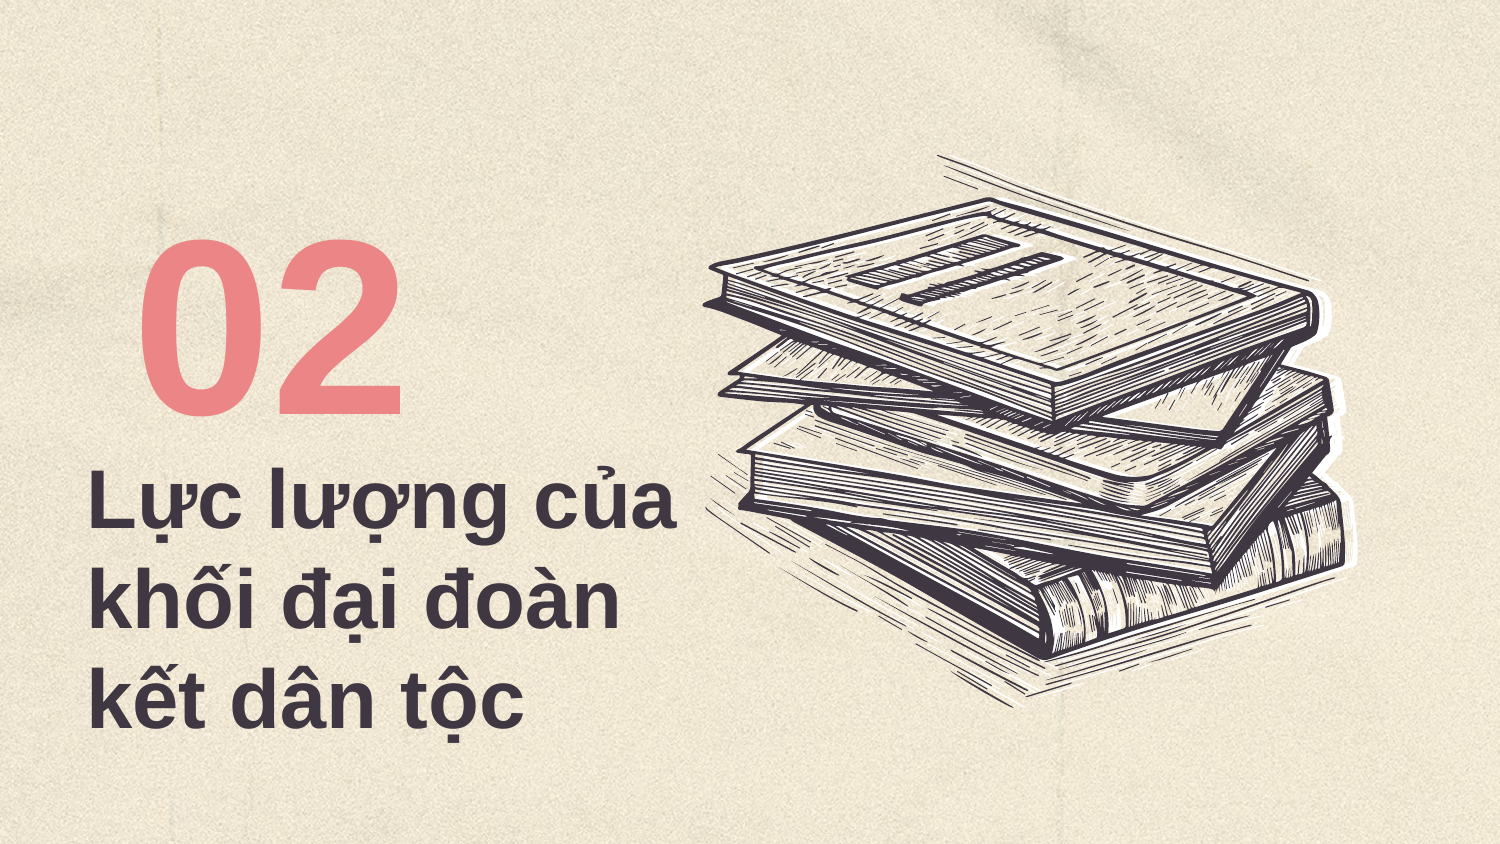

02
# Lực lượng của khối đại đoàn kết dân tộc